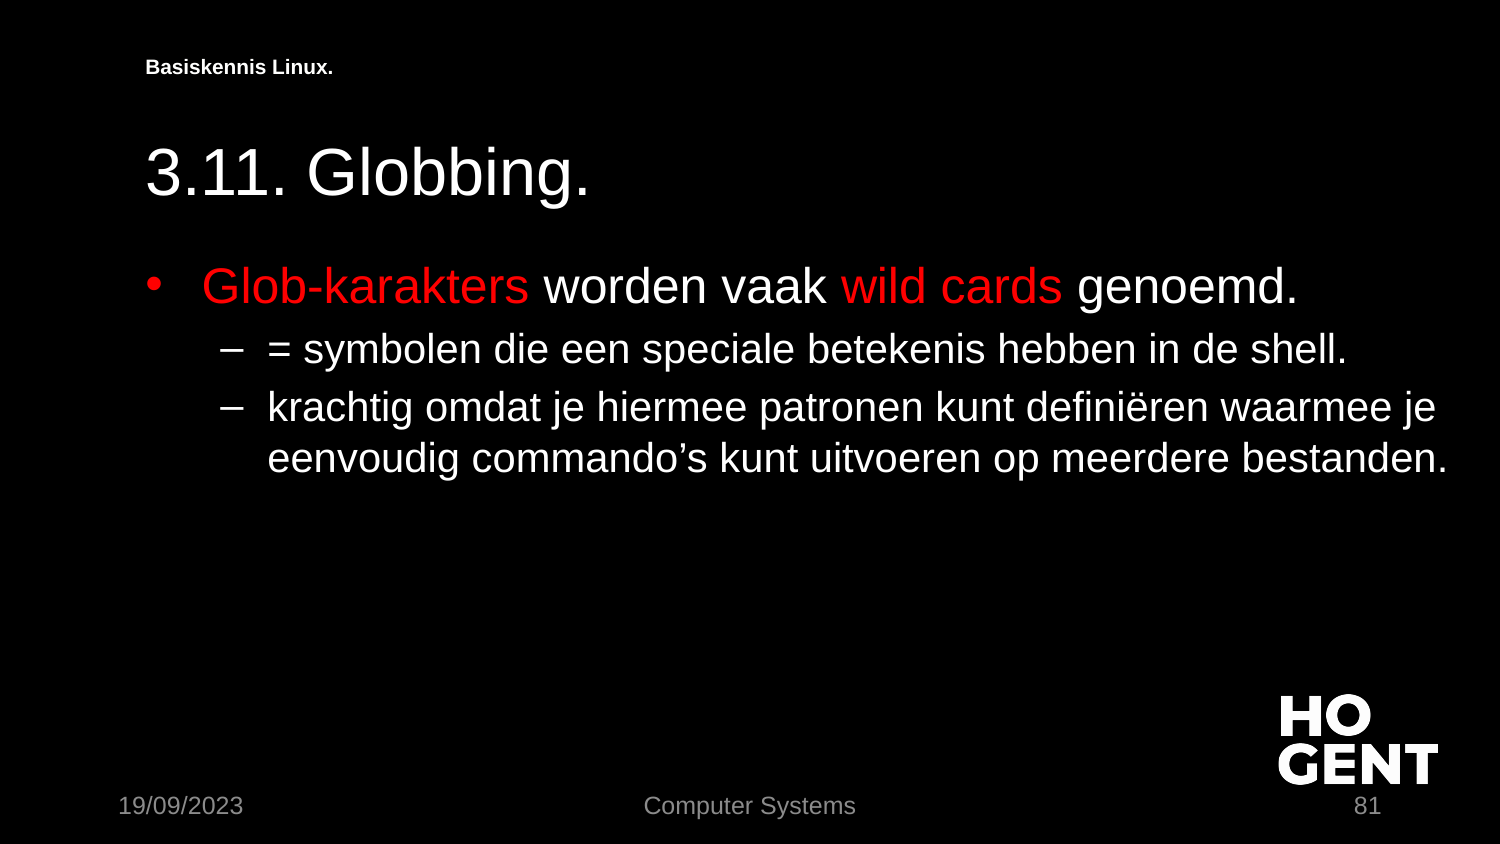

Basiskennis Linux.
# 3.11. Globbing.
Glob-karakters worden vaak wild cards genoemd.
= symbolen die een speciale betekenis hebben in de shell.
krachtig omdat je hiermee patronen kunt definiëren waarmee je eenvoudig commando’s kunt uitvoeren op meerdere bestanden.
19/09/2023
Computer Systems
81